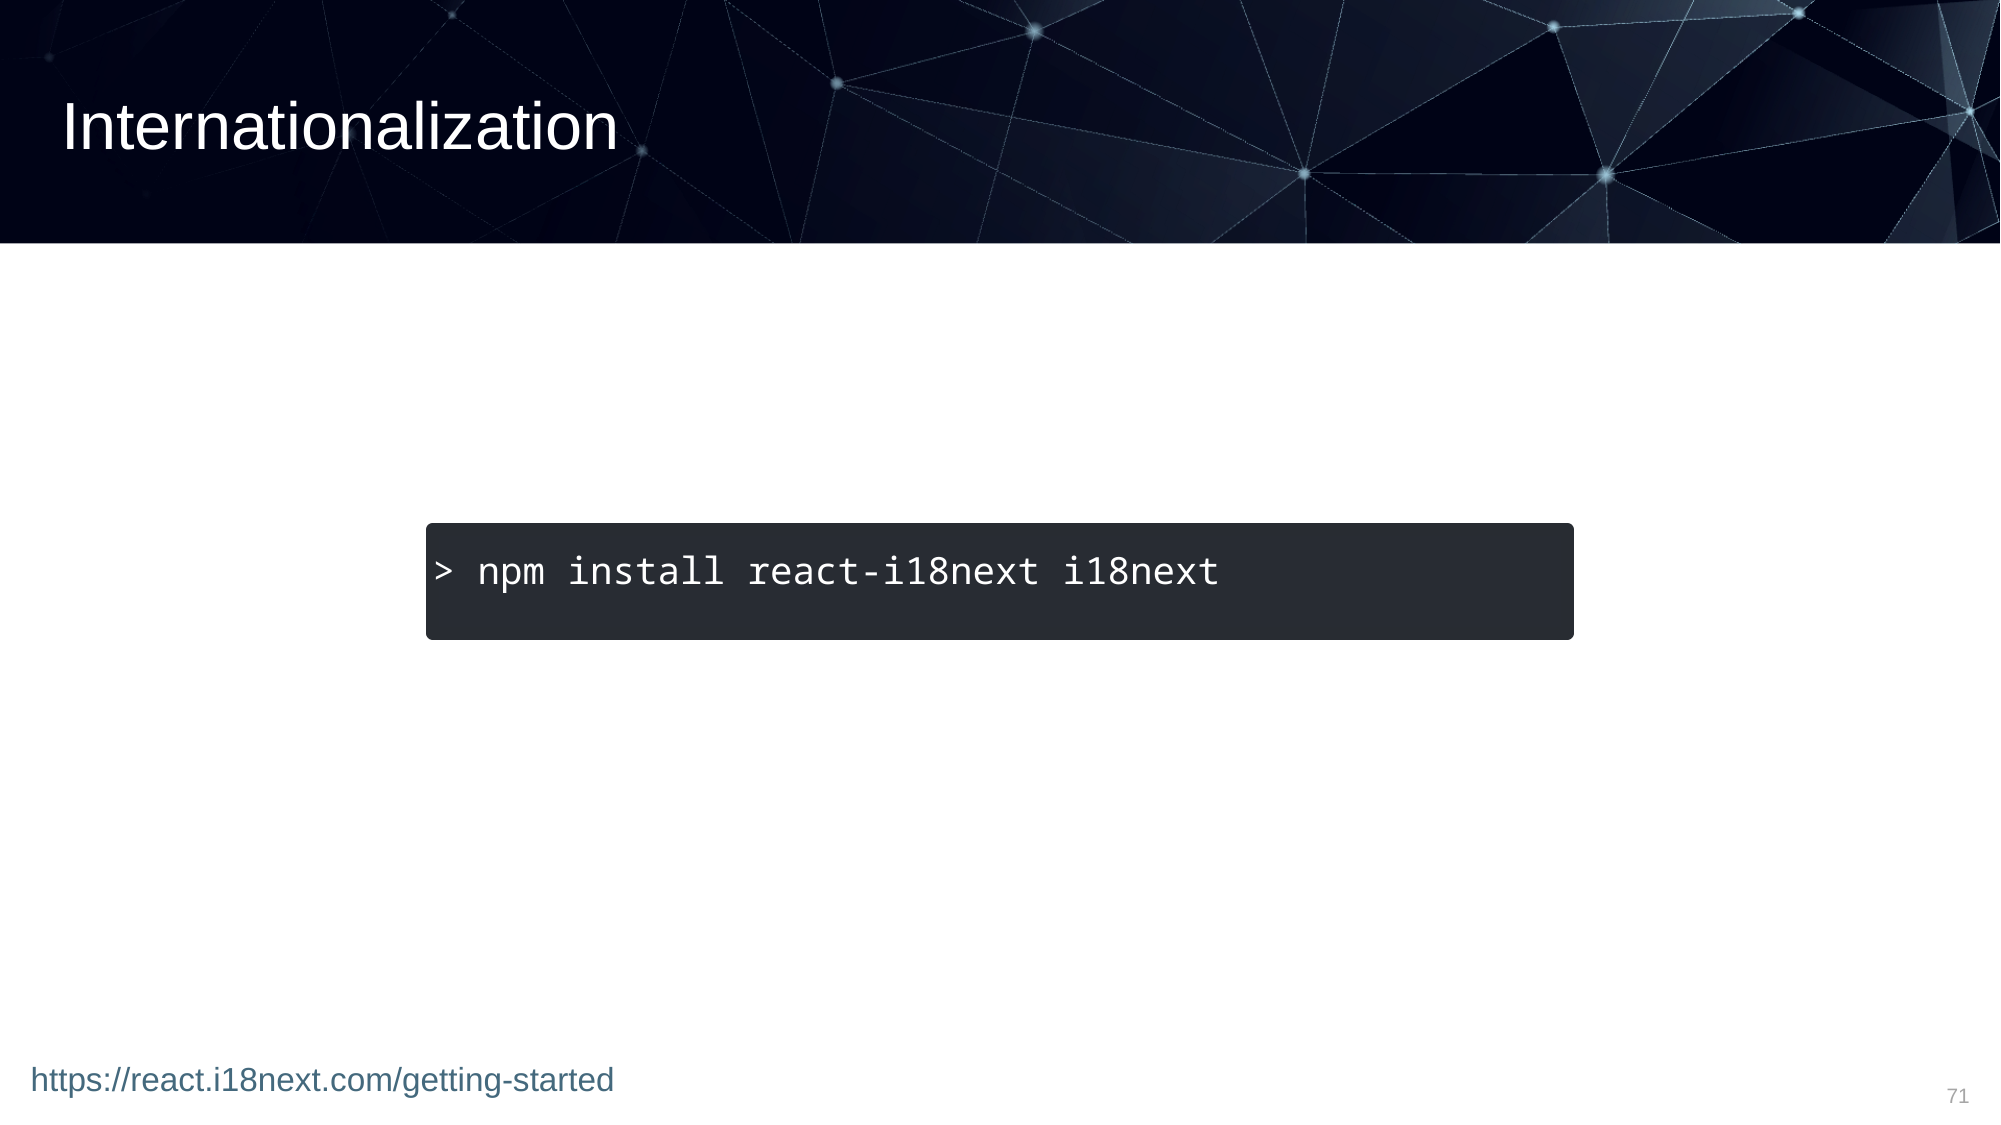

Internationalization

> npm install react-i18next i18next
https://react.i18next.com/getting-started